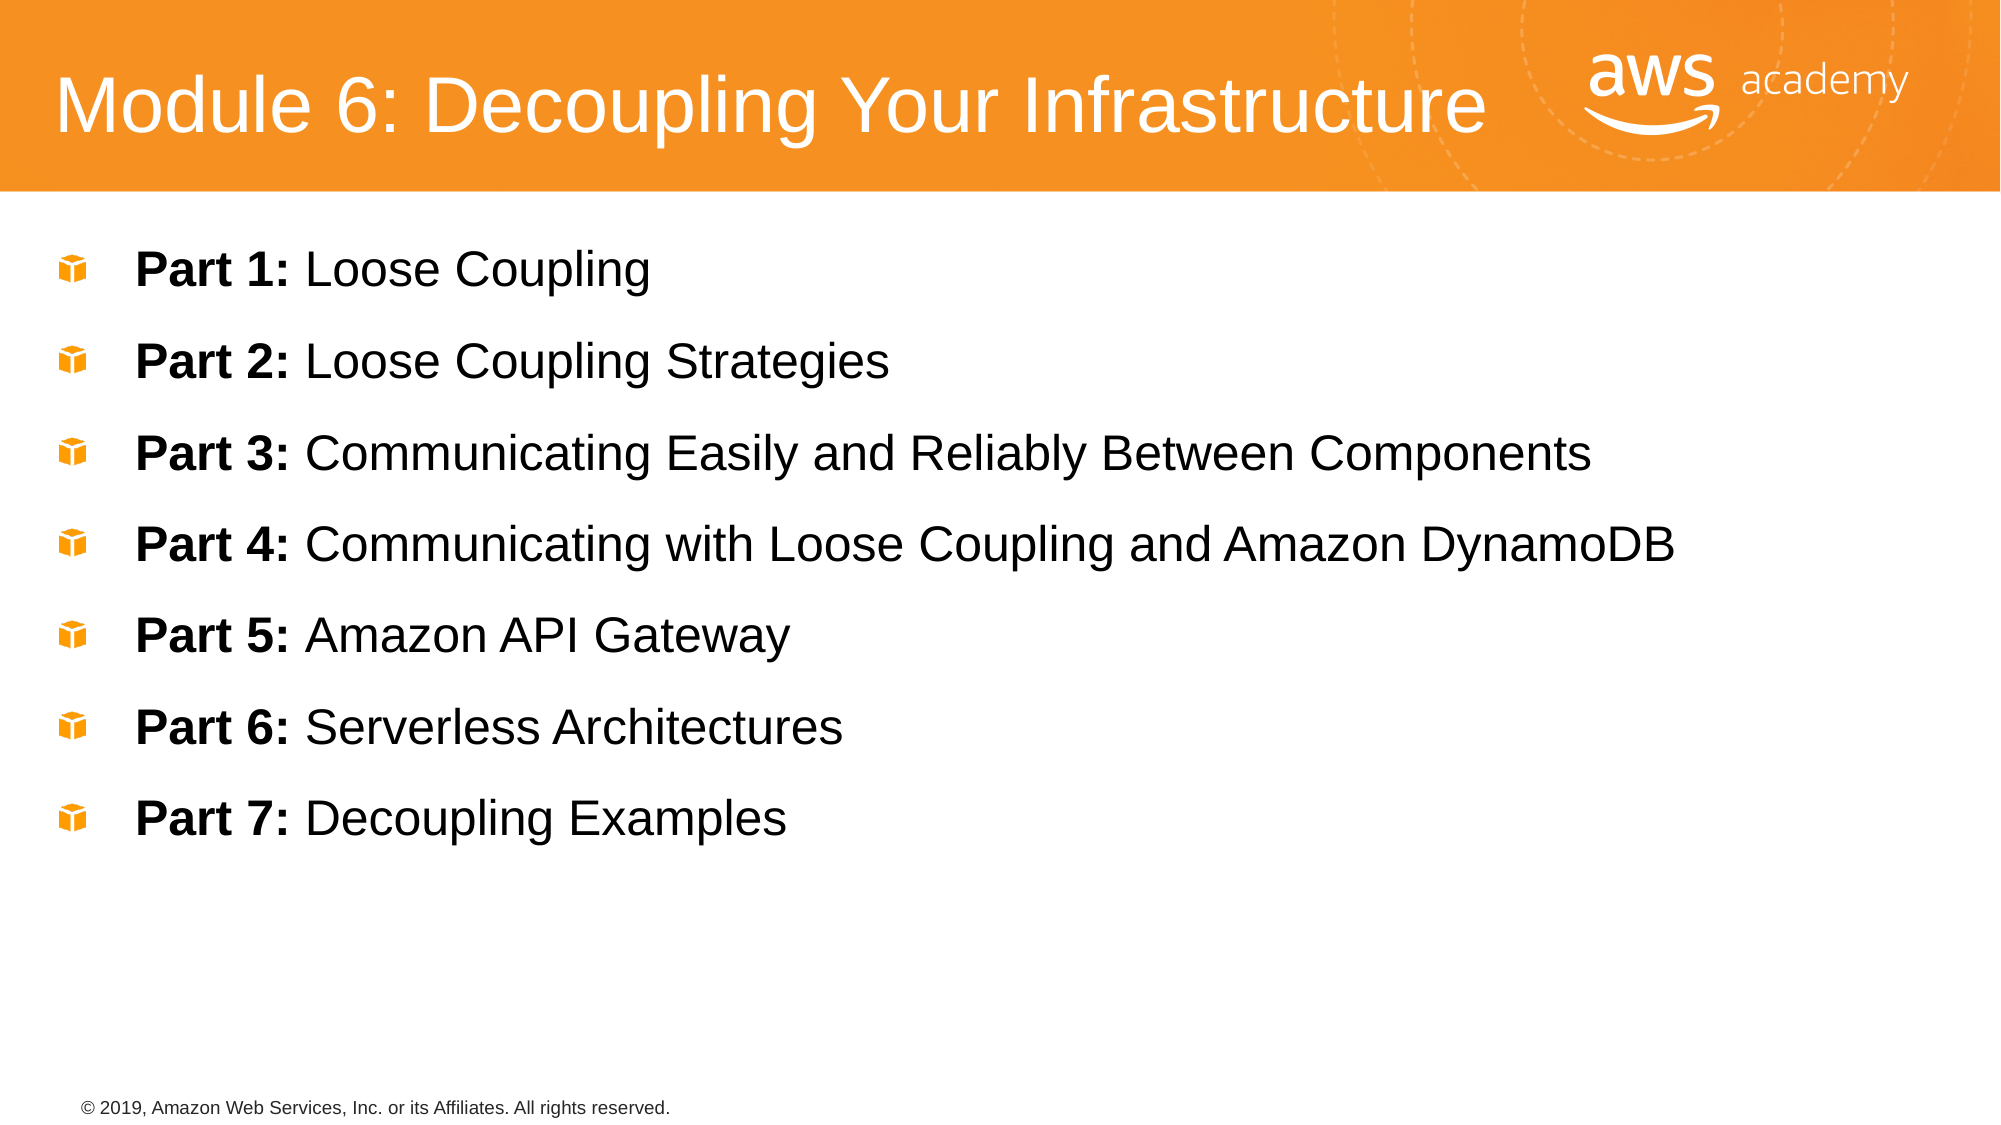

# Module 6: Decoupling Your Infrastructure
Part 1: Loose Coupling
Part 2: Loose Coupling Strategies
Part 3: Communicating Easily and Reliably Between Components
Part 4: Communicating with Loose Coupling and Amazon DynamoDB
Part 5: Amazon API Gateway
Part 6: Serverless Architectures
Part 7: Decoupling Examples